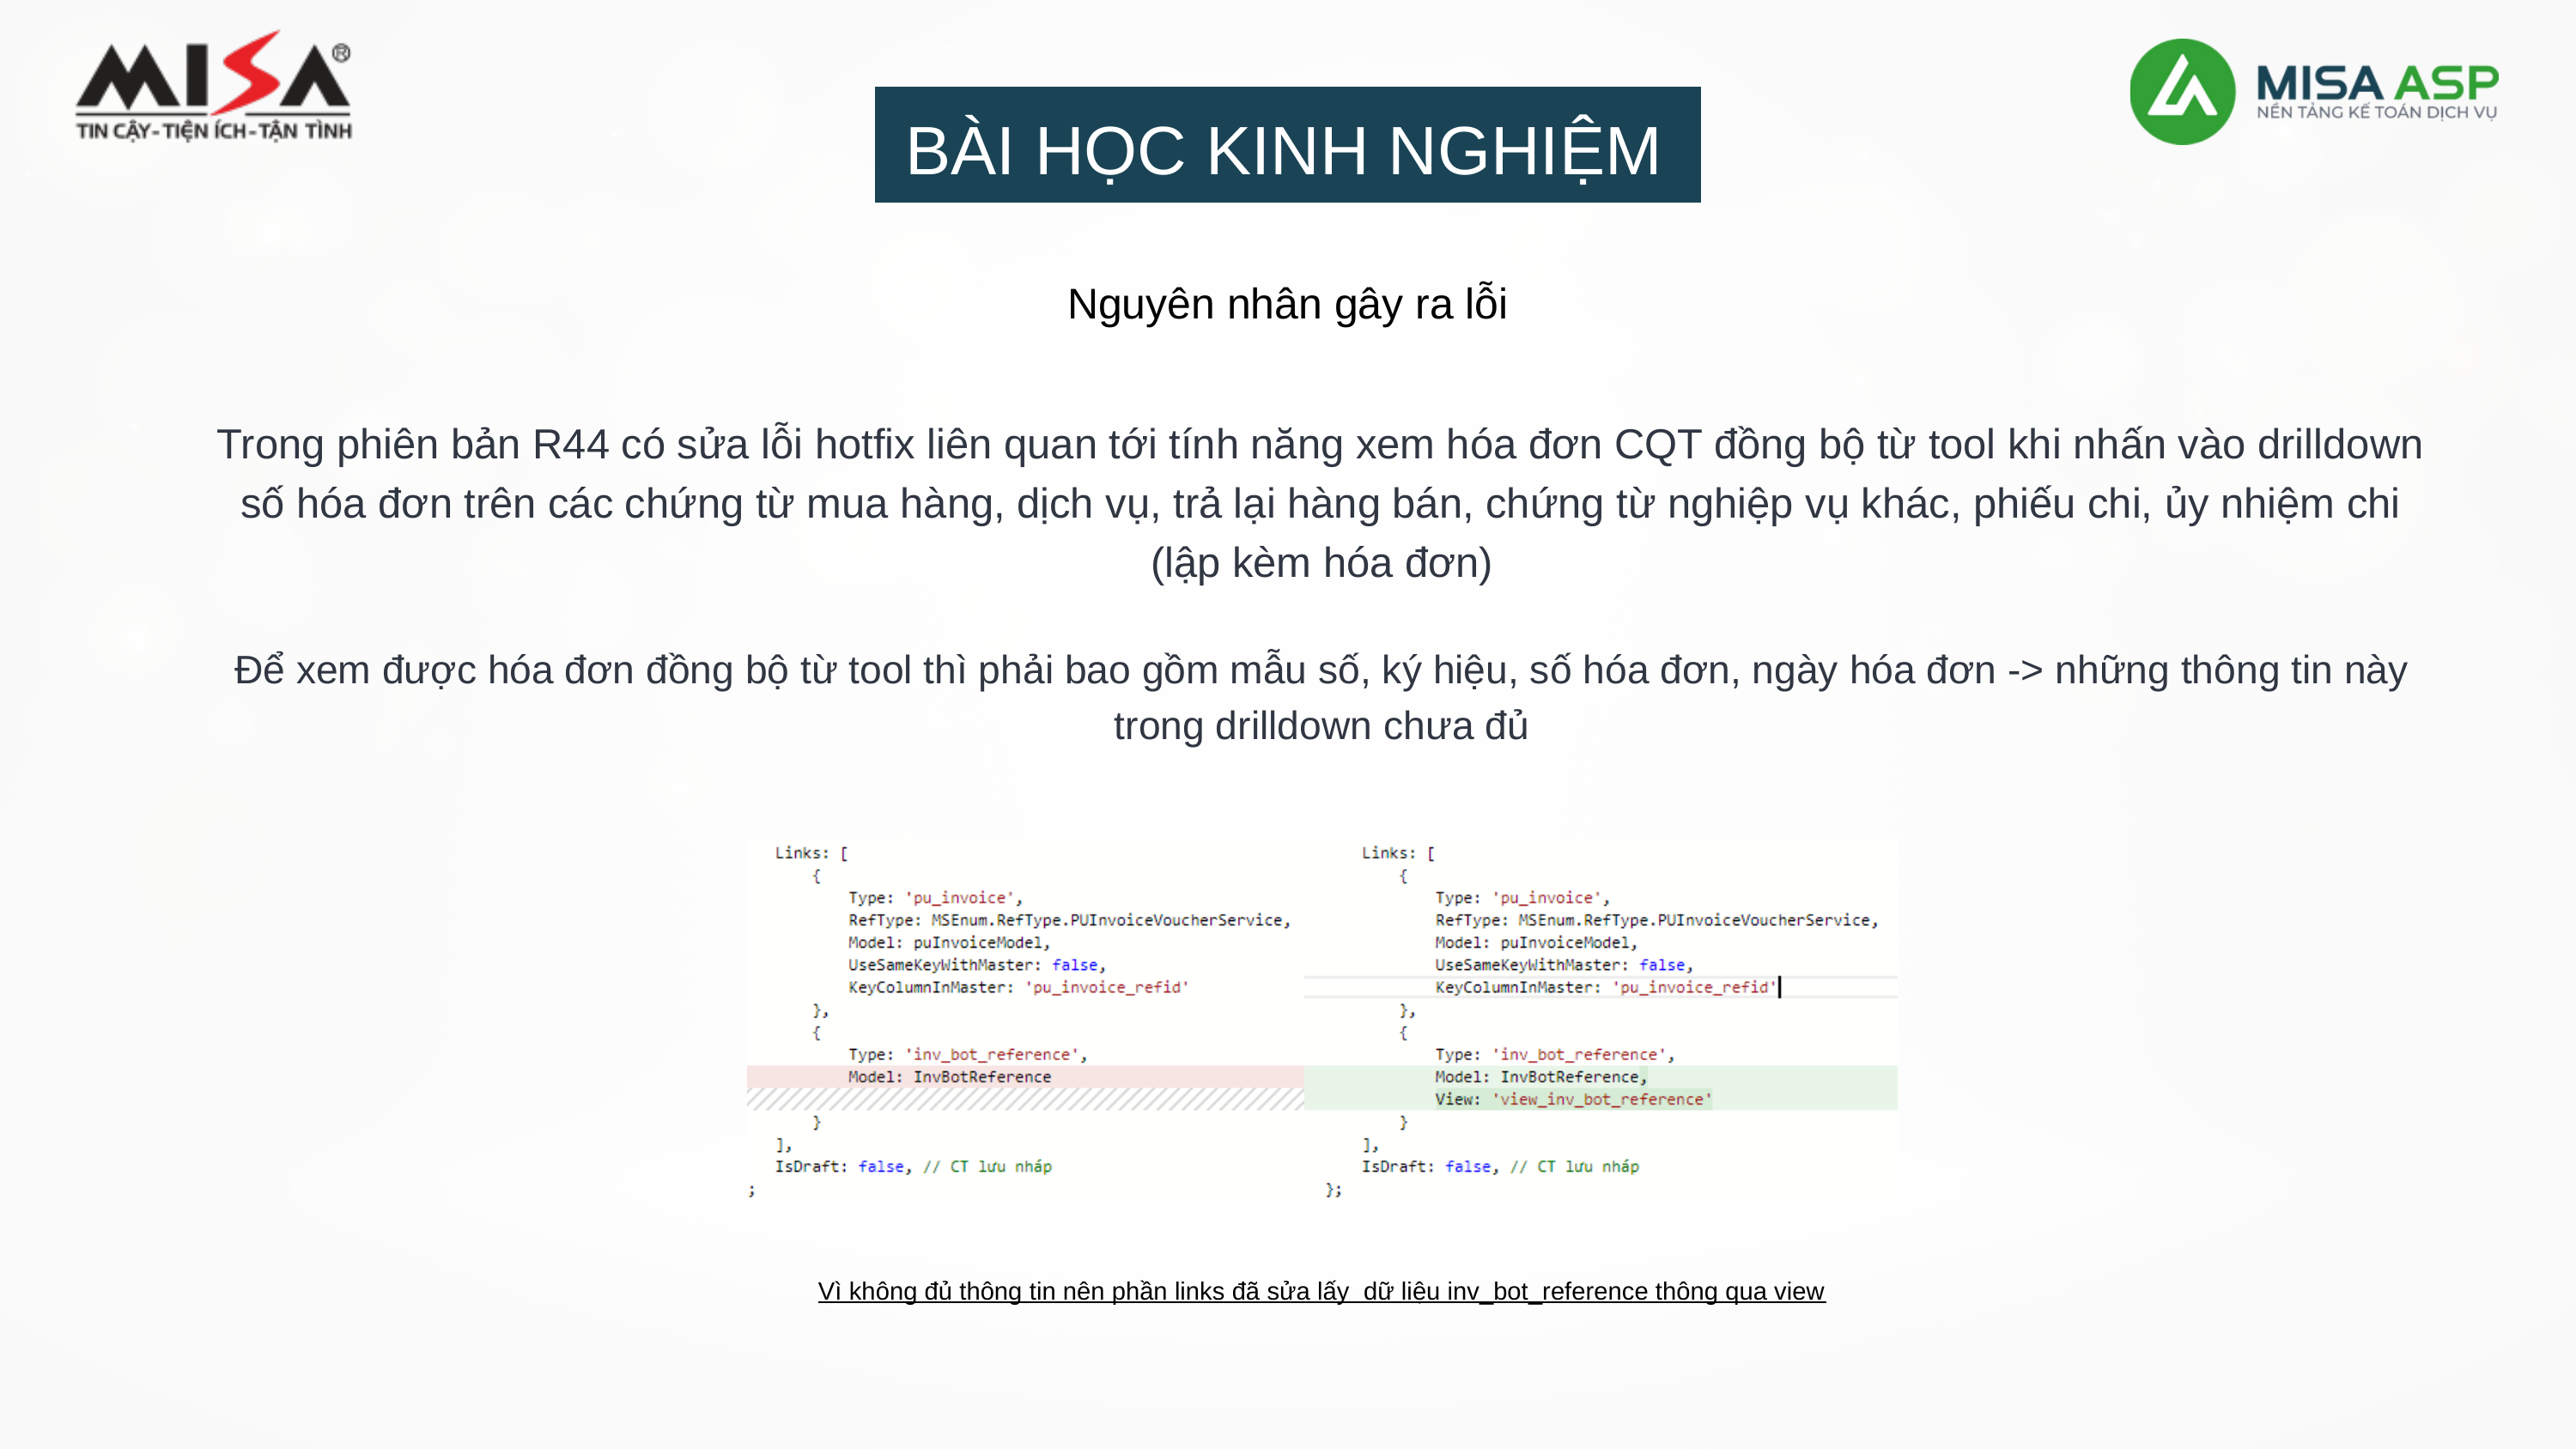

BÀI HỌC KINH NGHIỆM
của các đơn vị Kế toán dịch vụ
Nguyên nhân gây ra lỗi
Trong phiên bản R44 có sửa lỗi hotfix liên quan tới tính năng xem hóa đơn CQT đồng bộ từ tool khi nhấn vào drilldown số hóa đơn trên các chứng từ mua hàng, dịch vụ, trả lại hàng bán, chứng từ nghiệp vụ khác, phiếu chi, ủy nhiệm chi (lập kèm hóa đơn)
Để xem được hóa đơn đồng bộ từ tool thì phải bao gồm mẫu số, ký hiệu, số hóa đơn, ngày hóa đơn -> những thông tin này trong drilldown chưa đủ

Vì không đủ thông tin nên phần links đã sửa lấy  dữ liệu inv_bot_reference thông qua view